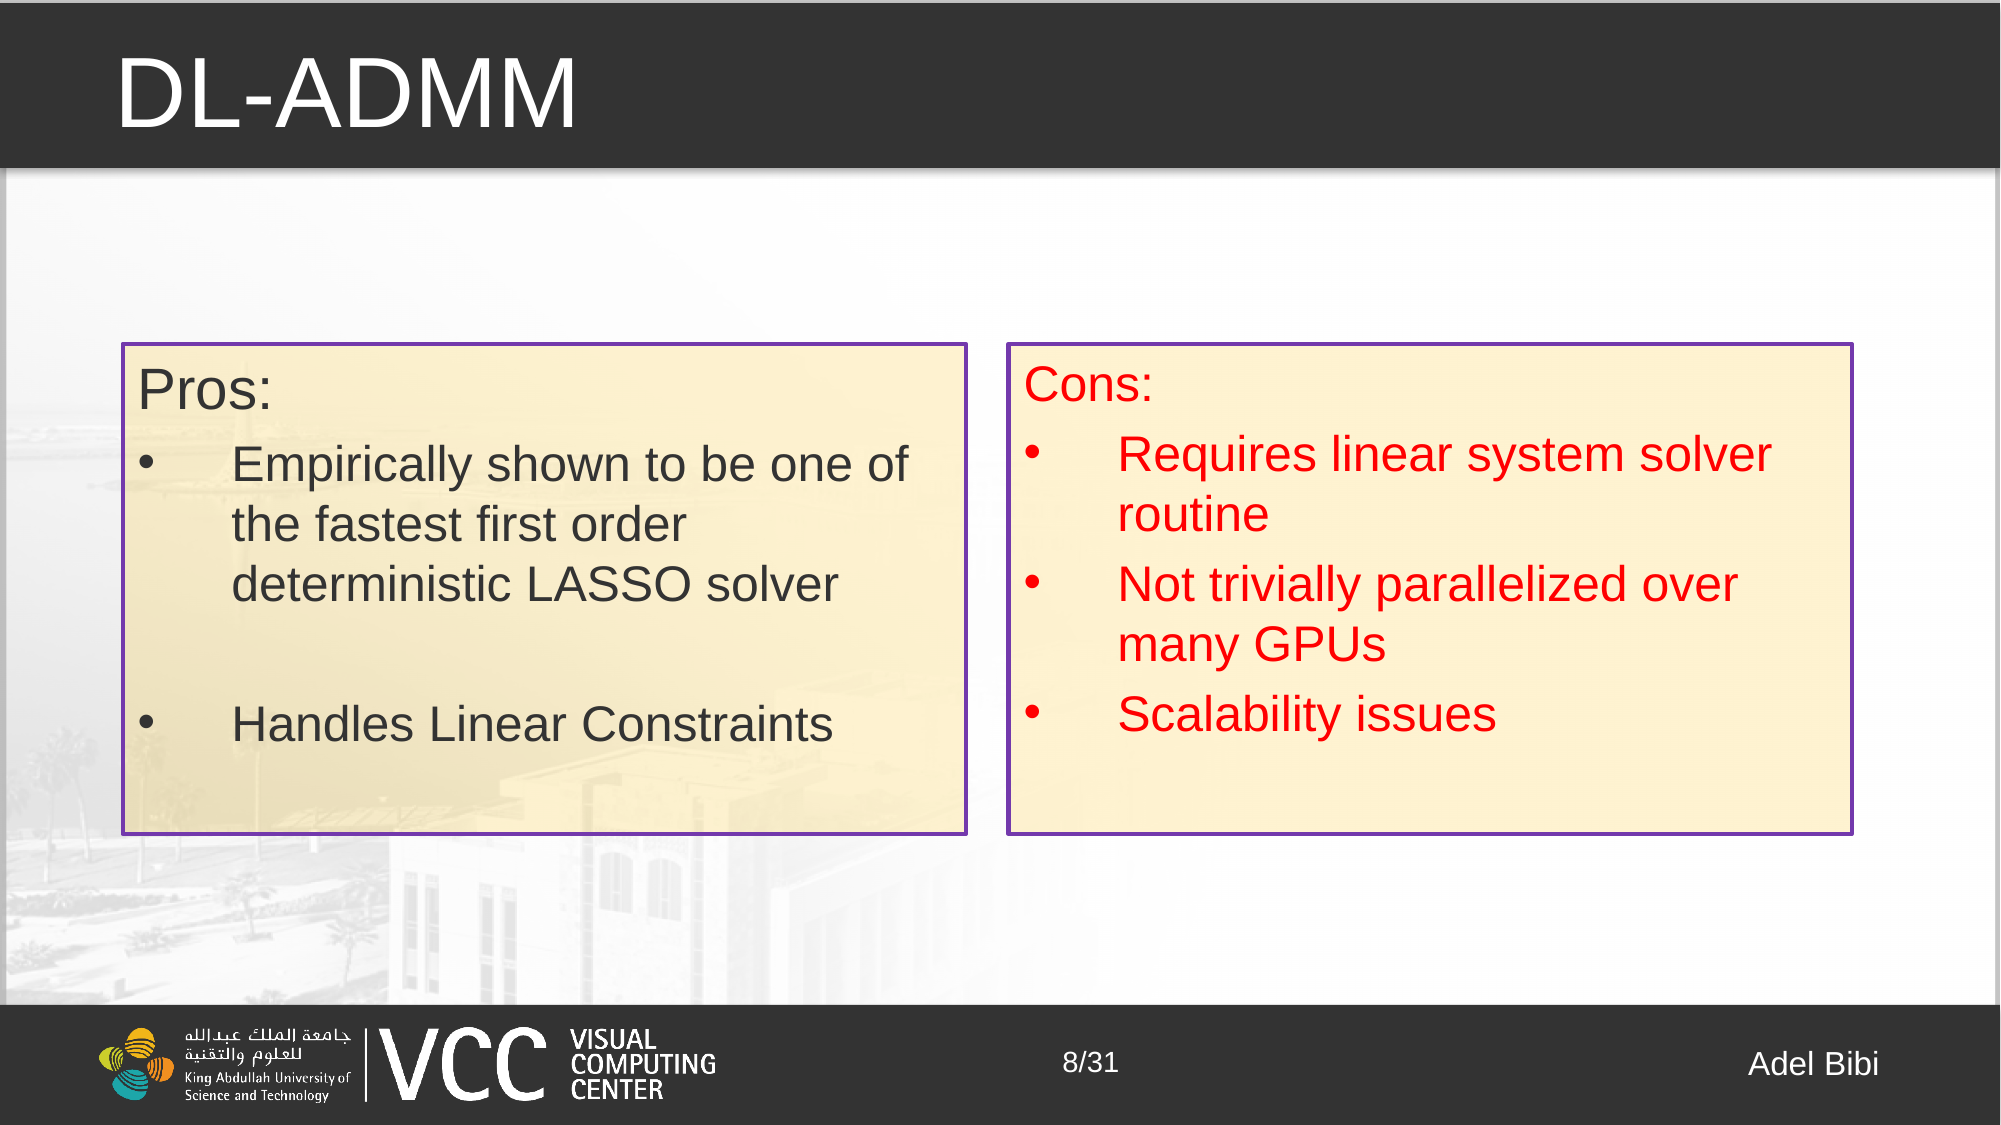

# DL-ADMM

Pros:
Empirically shown to be one of the fastest first order  deterministic LASSO solver

Handles Linear Constraints
Cons:
Requires linear system solver routine
Not trivially parallelized over many GPUs
Scalability issues